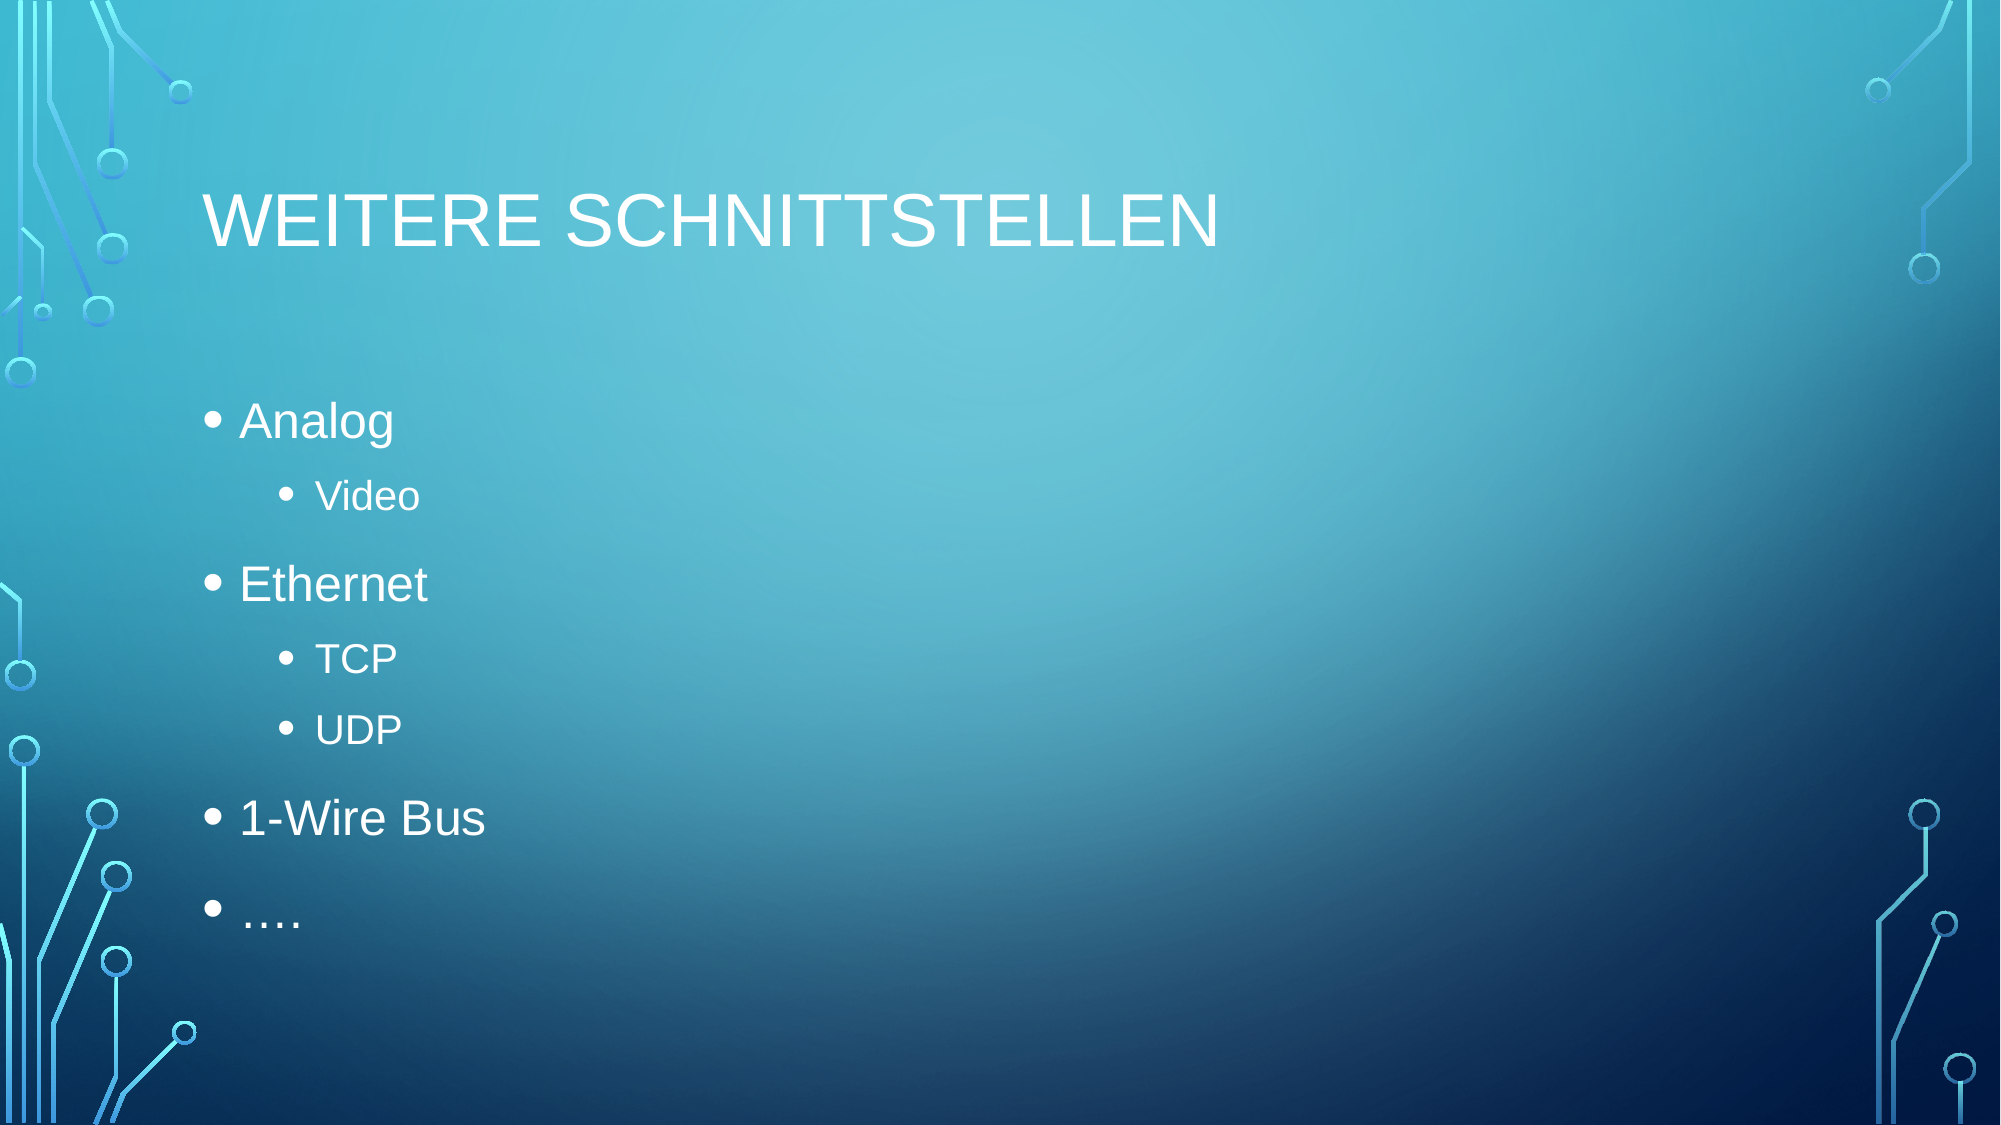

# Weitere Schnittstellen
Analog
Video
Ethernet
TCP
UDP
1-Wire Bus
….